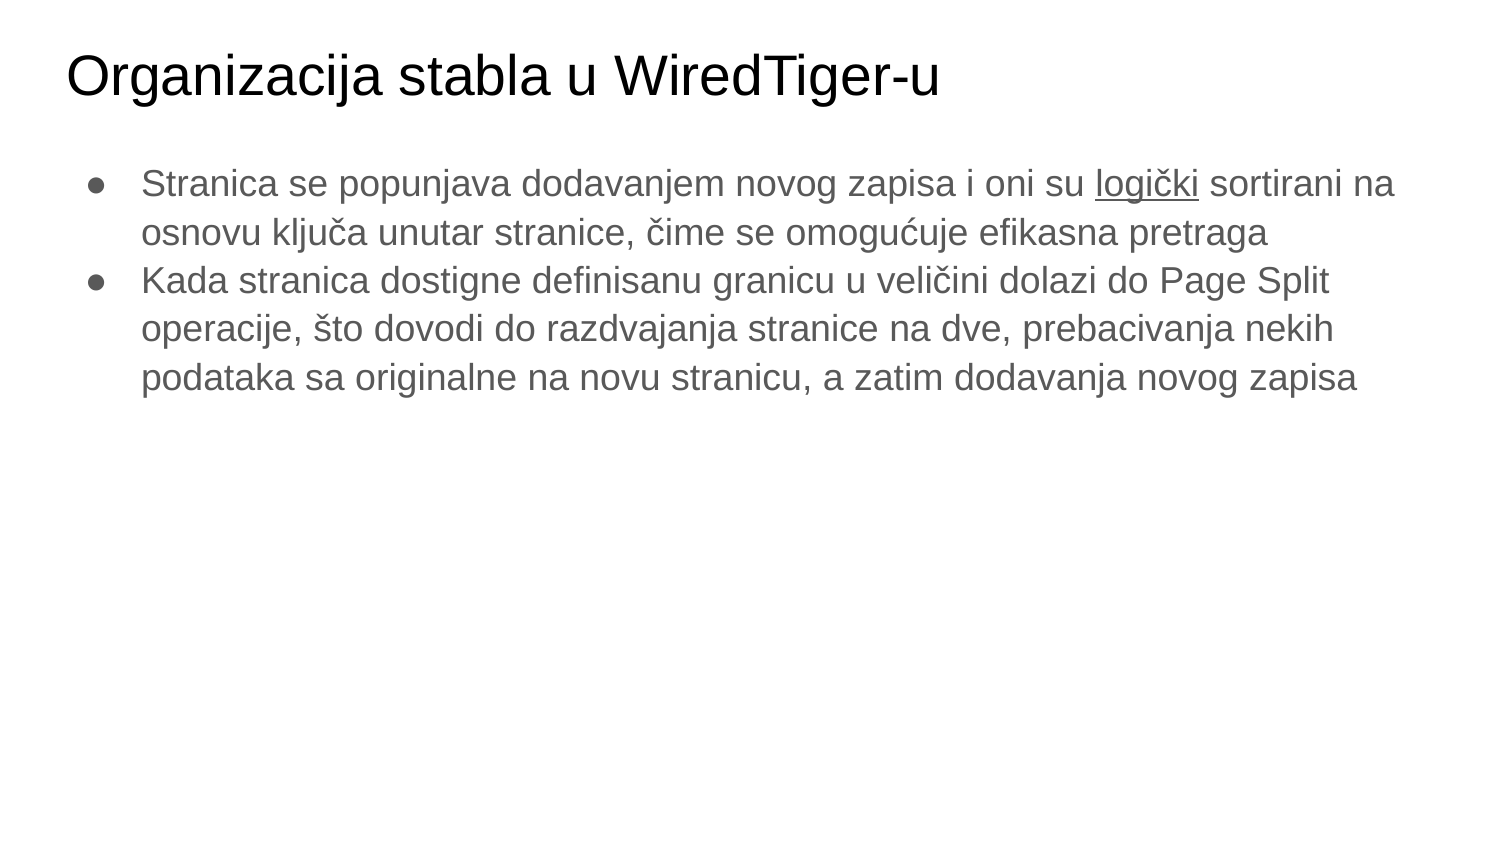

# Organizacija stabla u WiredTiger-u

Stranica se popunjava dodavanjem novog zapisa i oni su logički sortirani na osnovu ključa unutar stranice, čime se omogućuje efikasna pretraga
Kada stranica dostigne definisanu granicu u veličini dolazi do Page Split operacije, što dovodi do razdvajanja stranice na dve, prebacivanja nekih podataka sa originalne na novu stranicu, a zatim dodavanja novog zapisa